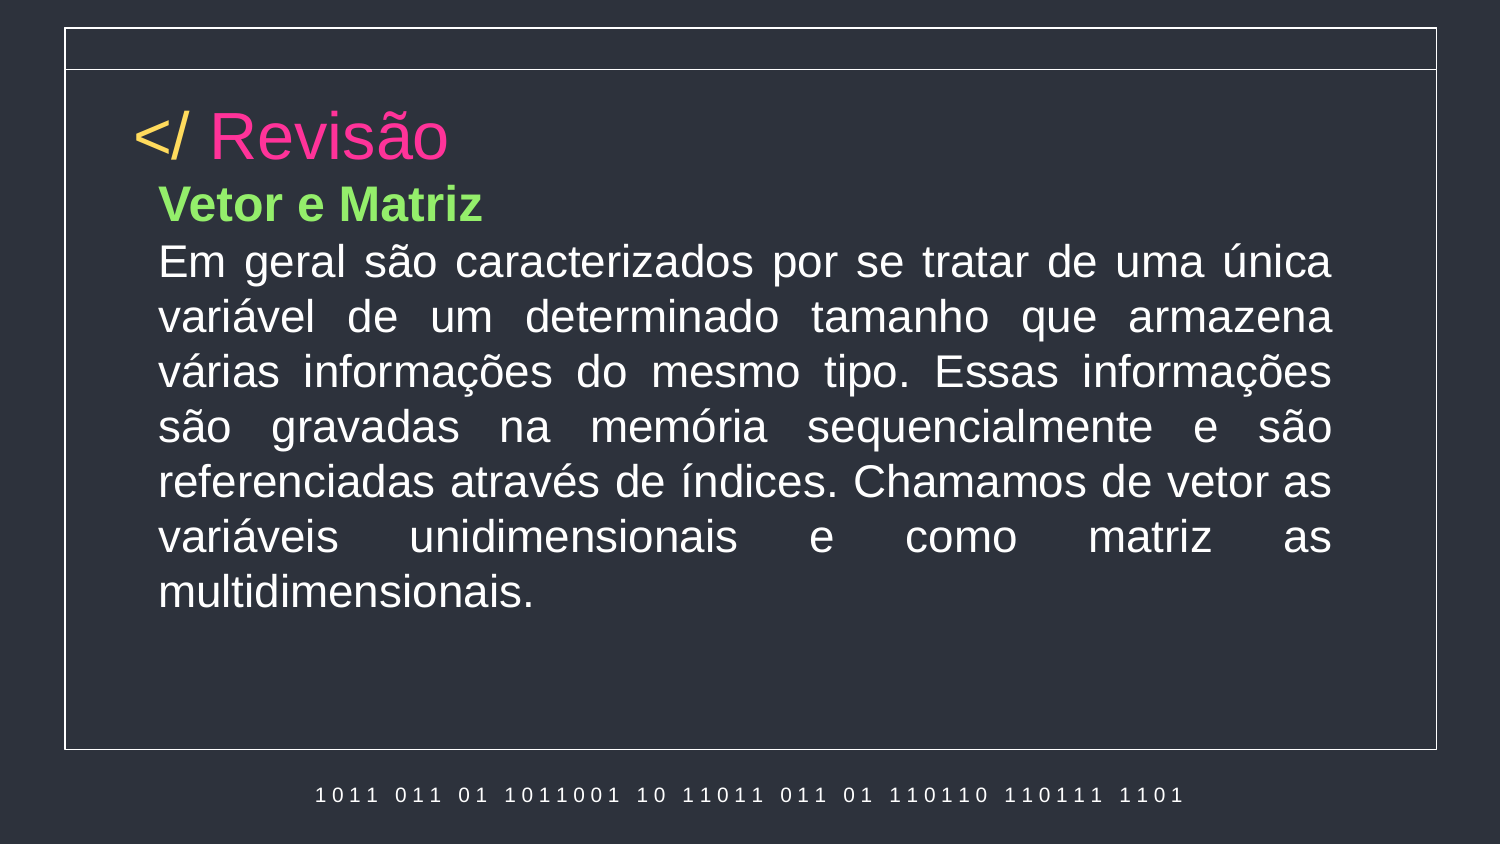

# </ Revisão
Vetor e Matriz
Em geral são caracterizados por se tratar de uma única variável de um determinado tamanho que armazena várias informações do mesmo tipo. Essas informações são gravadas na memória sequencialmente e são referenciadas através de índices. Chamamos de vetor as variáveis unidimensionais e como matriz as multidimensionais.